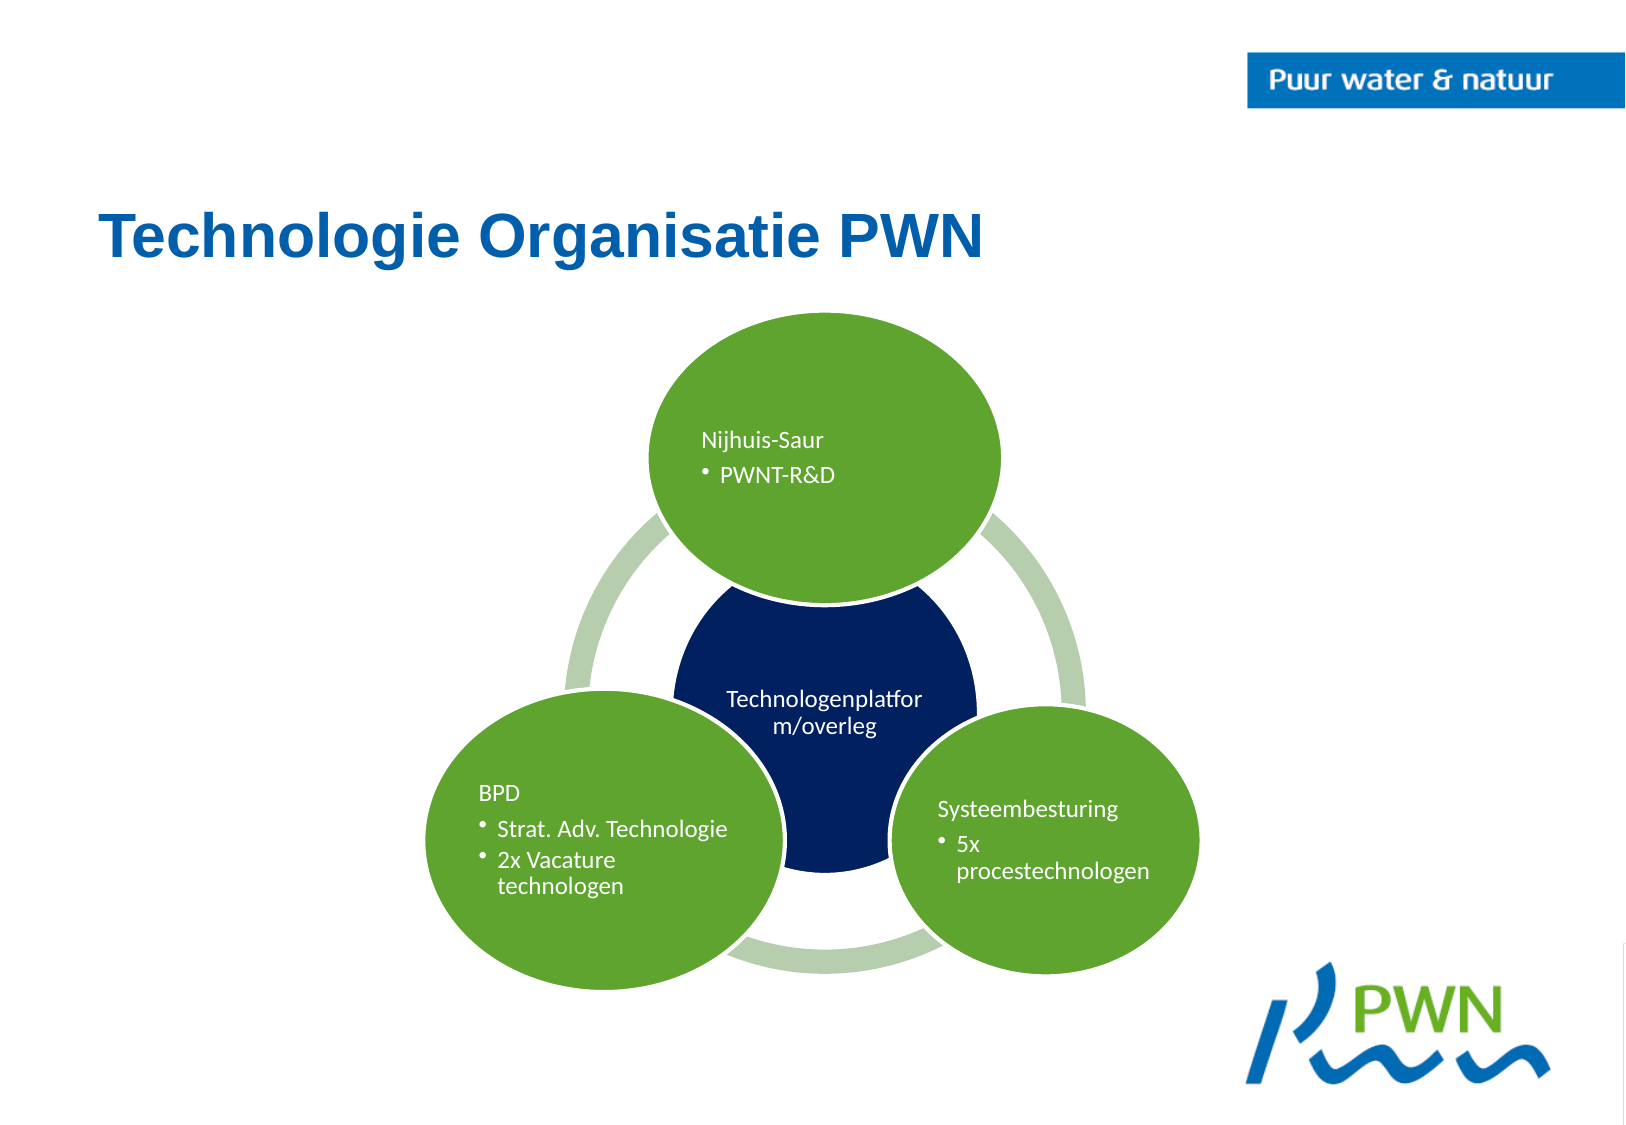

# Technologie Organisatie PWN
Technologenplatform/overleg
Nijhuis-Saur
PWNT-R&D
Systeembesturing
5x procestechnologen
BPD
Strat. Adv. Technologie
2x Vacature technologen